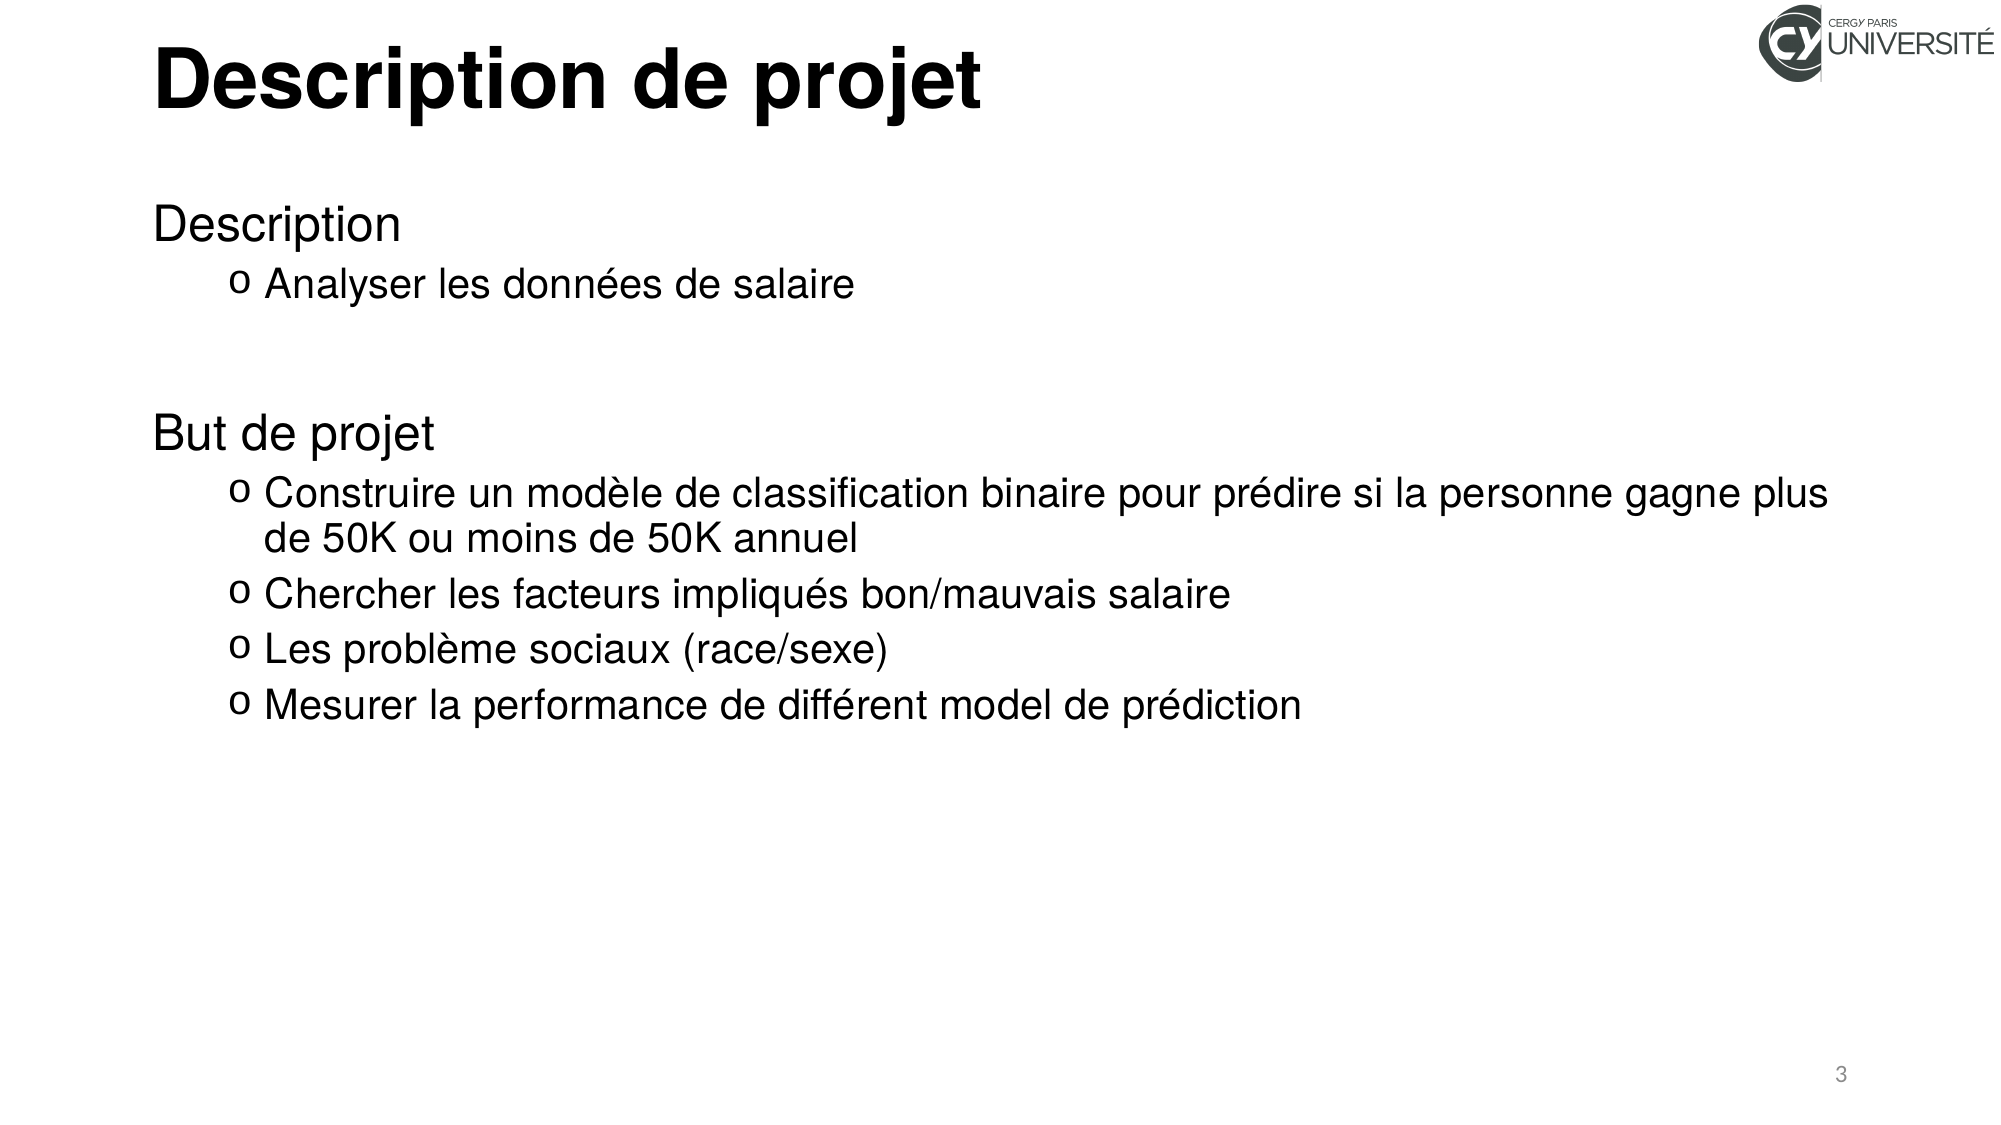

# Description de projet
Description
Analyser les données de salaire

But de projet
Construire un modèle de classification binaire pour prédire si la personne gagne plus de 50K ou moins de 50K annuel
Chercher les facteurs impliqués bon/mauvais salaire
Les problème sociaux (race/sexe)
Mesurer la performance de différent model de prédiction
3